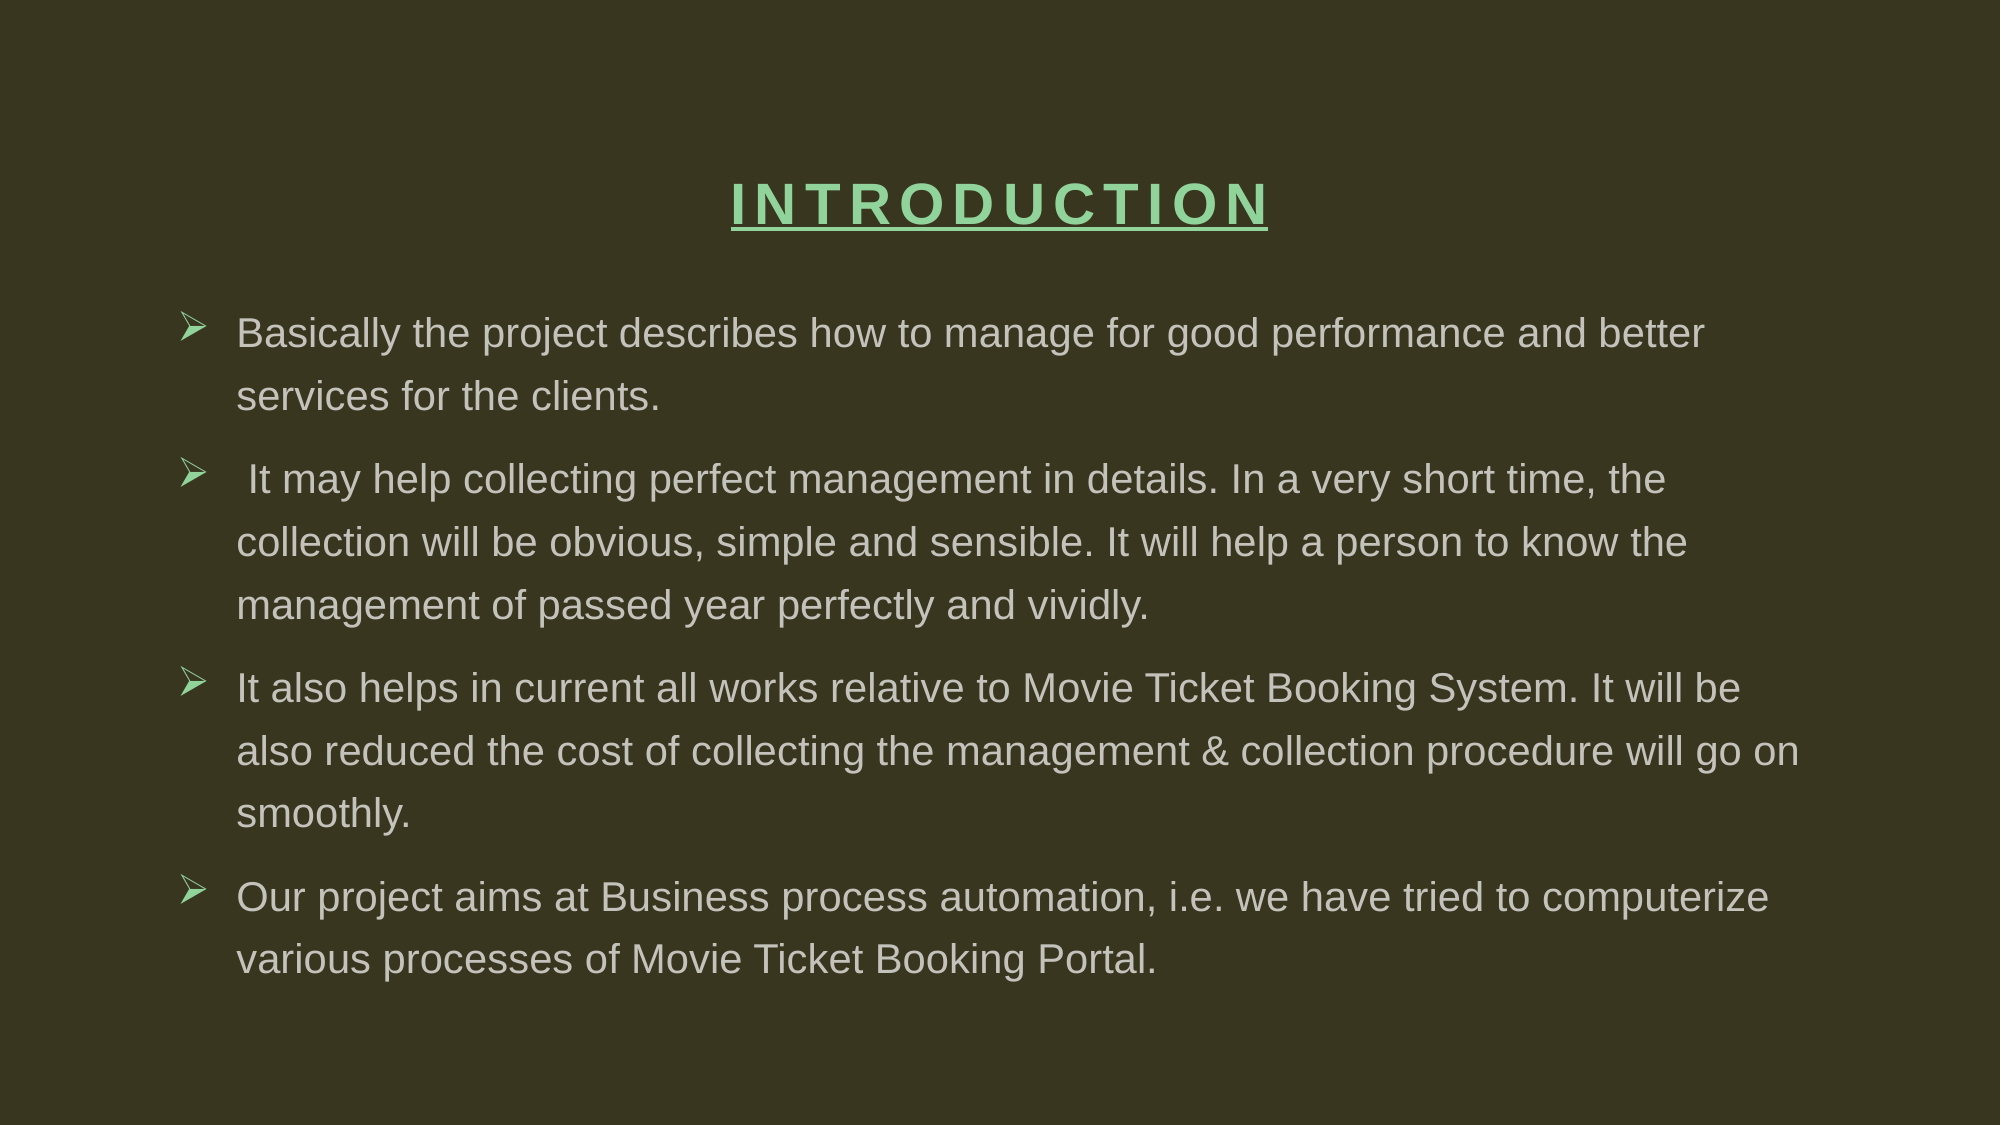

# INTRODUCTION
Basically the project describes how to manage for good performance and better services for the clients.
 It may help collecting perfect management in details. In a very short time, the collection will be obvious, simple and sensible. It will help a person to know the management of passed year perfectly and vividly.
It also helps in current all works relative to Movie Ticket Booking System. It will be also reduced the cost of collecting the management & collection procedure will go on smoothly.
Our project aims at Business process automation, i.e. we have tried to computerize various processes of Movie Ticket Booking Portal.